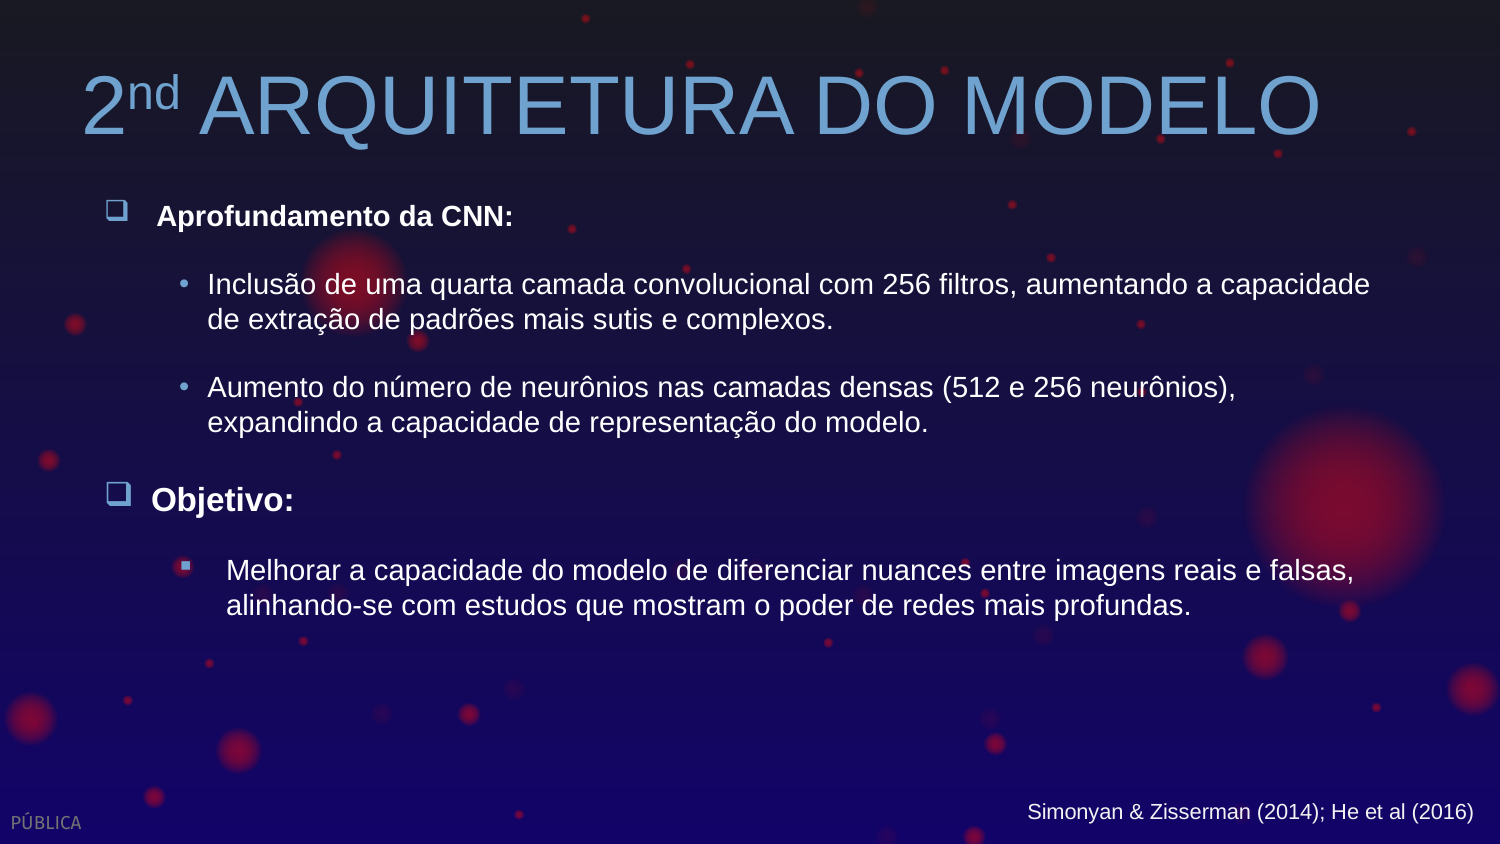

# 2nd ARQUITETURA DO MODELO
Aprofundamento da CNN:
Inclusão de uma quarta camada convolucional com 256 filtros, aumentando a capacidade de extração de padrões mais sutis e complexos.
Aumento do número de neurônios nas camadas densas (512 e 256 neurônios), expandindo a capacidade de representação do modelo.

Objetivo:
Melhorar a capacidade do modelo de diferenciar nuances entre imagens reais e falsas, alinhando-se com estudos que mostram o poder de redes mais profundas.
Simonyan & Zisserman (2014); He et al (2016)